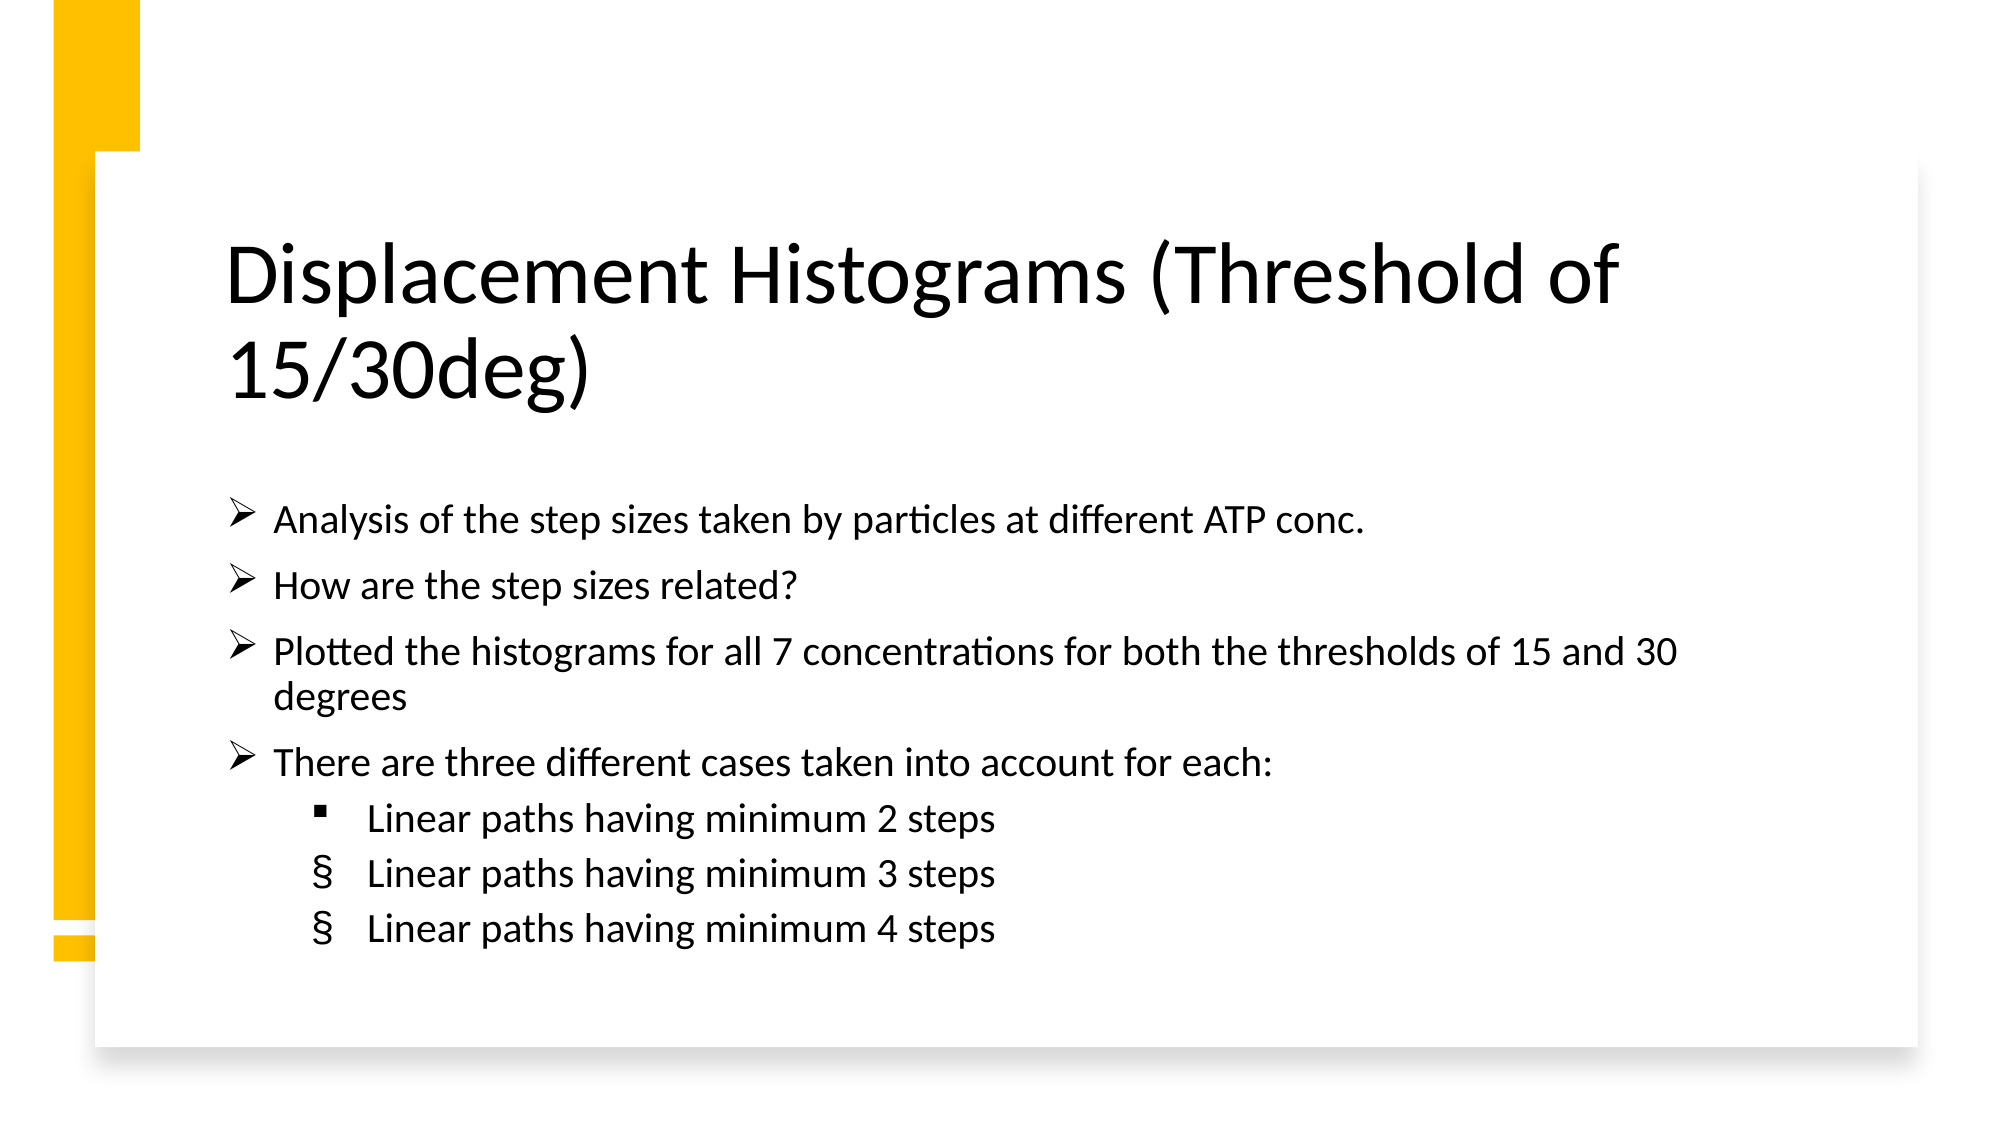

# Displacement Histograms (Threshold of 15/30deg)

Analysis of the step sizes taken by particles at different ATP conc.
How are the step sizes related?
Plotted the histograms for all 7 concentrations for both the thresholds of 15 and 30 degrees
There are three different cases taken into account for each:
Linear paths having minimum 2 steps
Linear paths having minimum 3 steps
Linear paths having minimum 4 steps